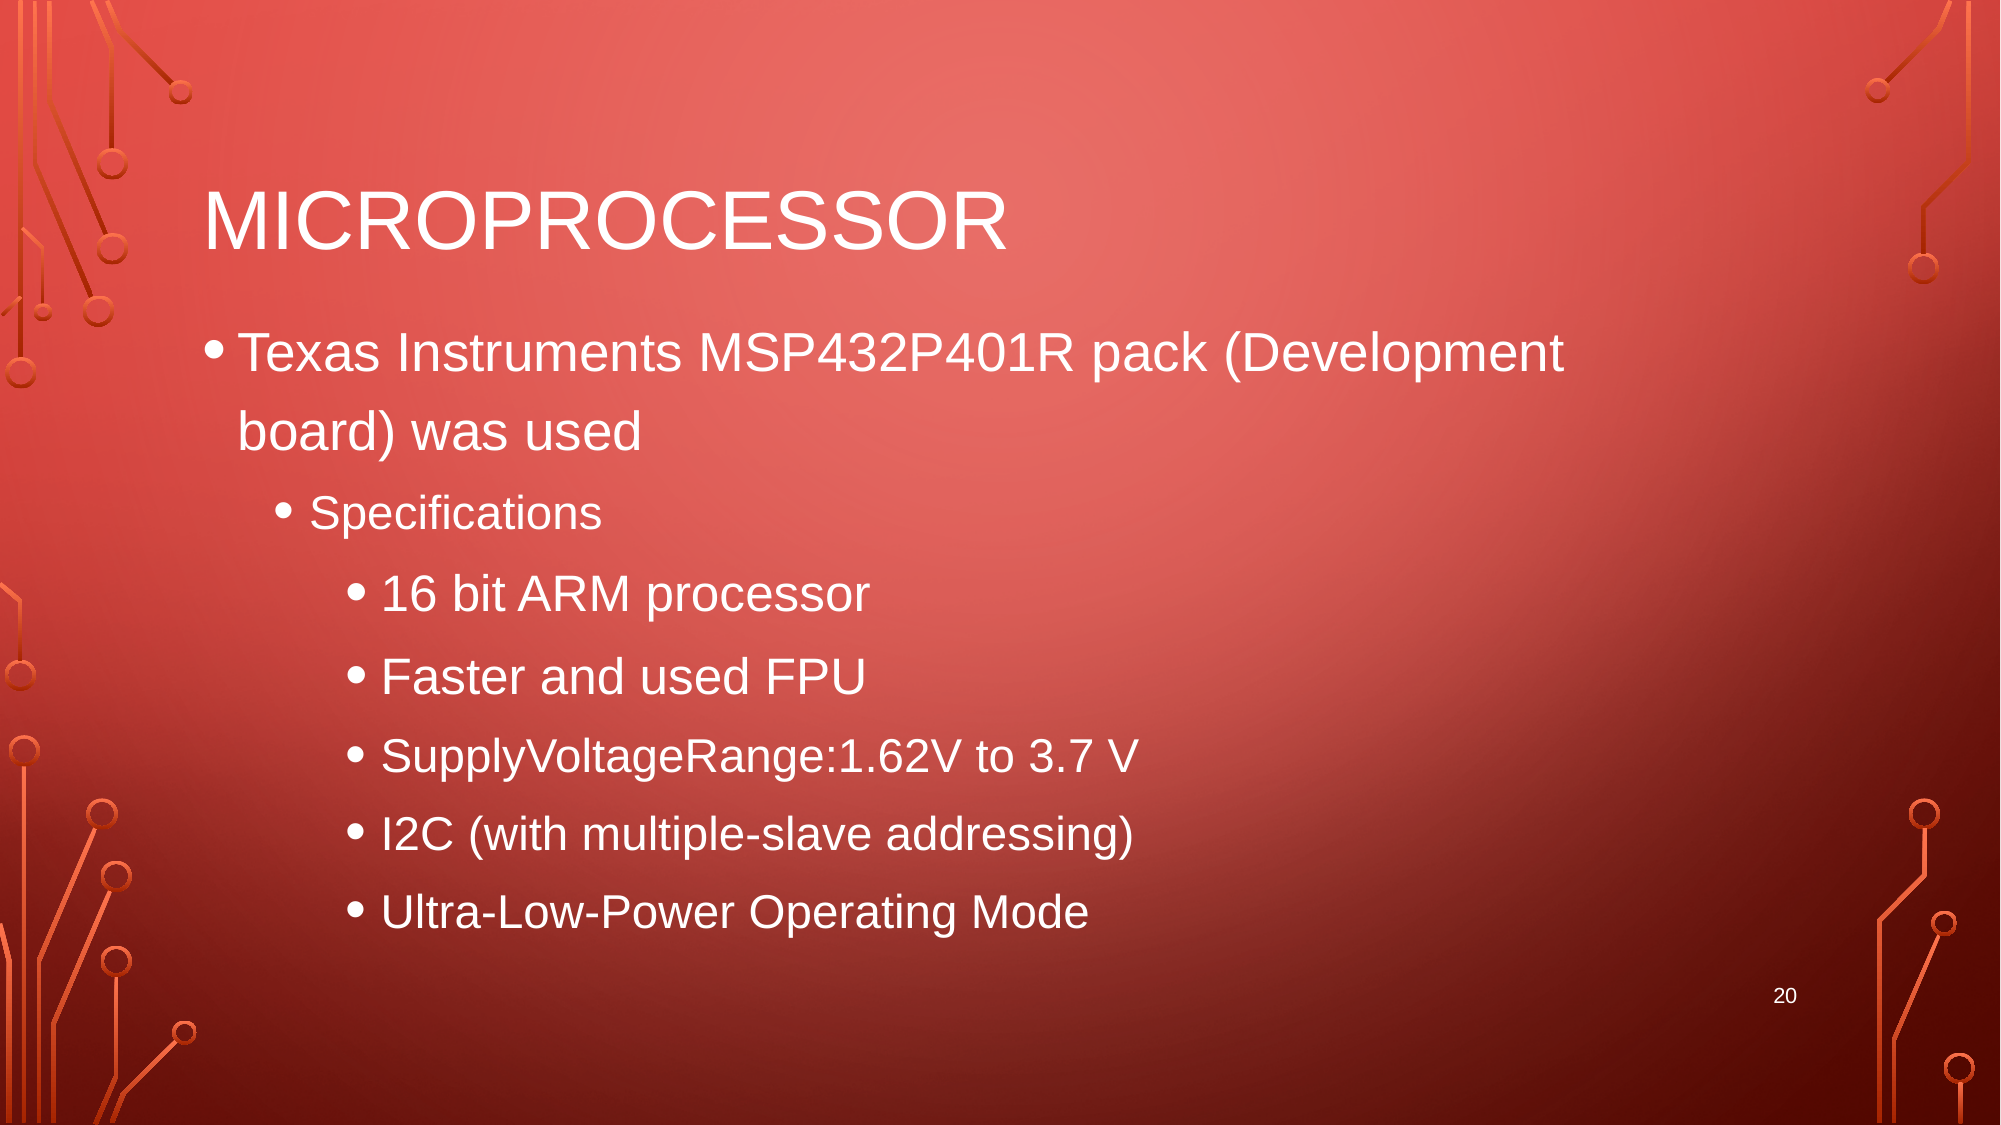

# Microprocessor
Texas Instruments MSP432P401R pack (Development board) was used
Specifications
16 bit ARM processor
Faster and used FPU
SupplyVoltageRange:1.62V to 3.7 V
I2C (with multiple-slave addressing)
Ultra-Low-Power Operating Mode

20